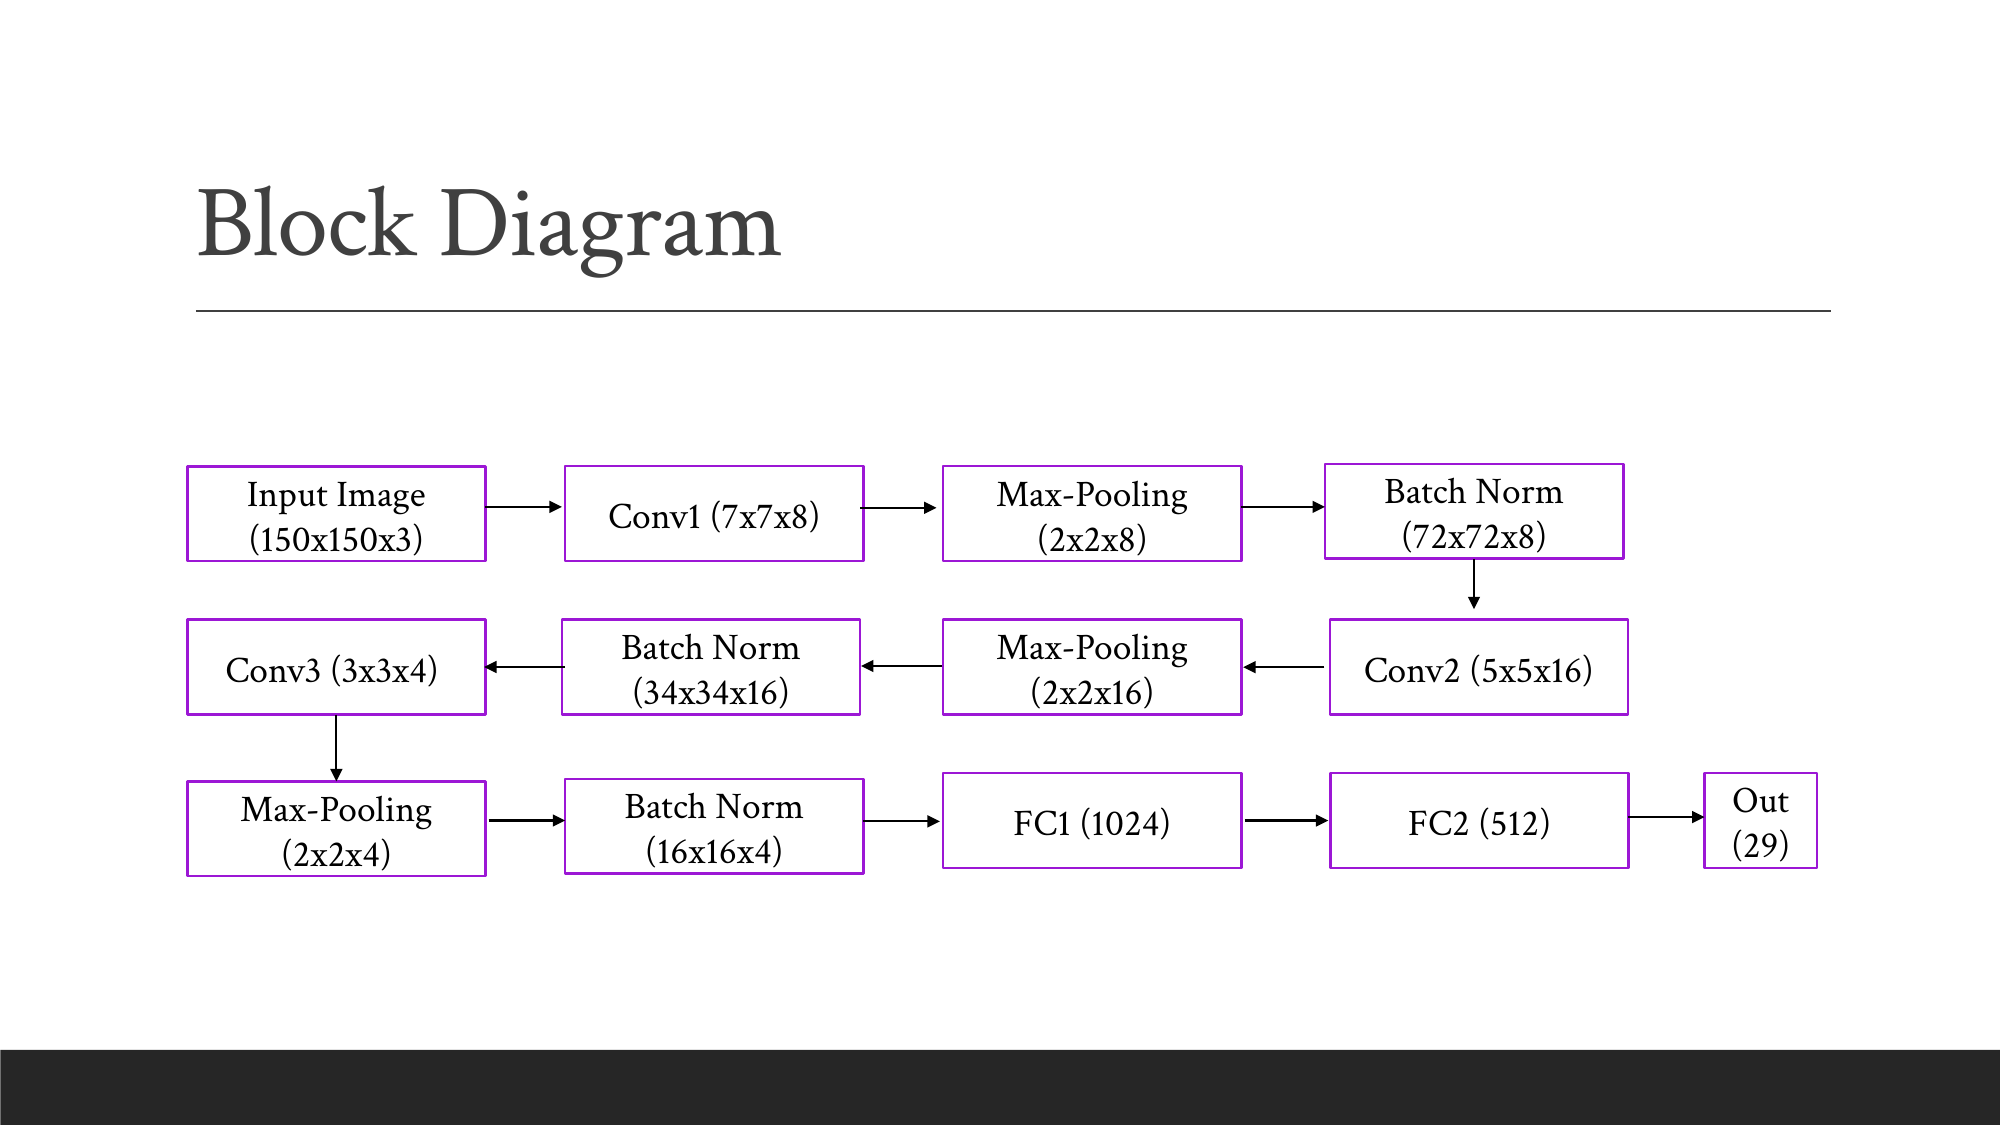

# Block Diagram
Batch Norm (72x72x8)
Max-Pooling (2x2x8)
Conv1 (7x7x8)
Input Image (150x150x3)
Conv2 (5x5x16)
Max-Pooling (2x2x16)
Conv3 (3x3x4)
Batch Norm (34x34x16)
FC1 (1024)
FC2 (512)
Out (29)
Batch Norm (16x16x4)
Max-Pooling (2x2x4)